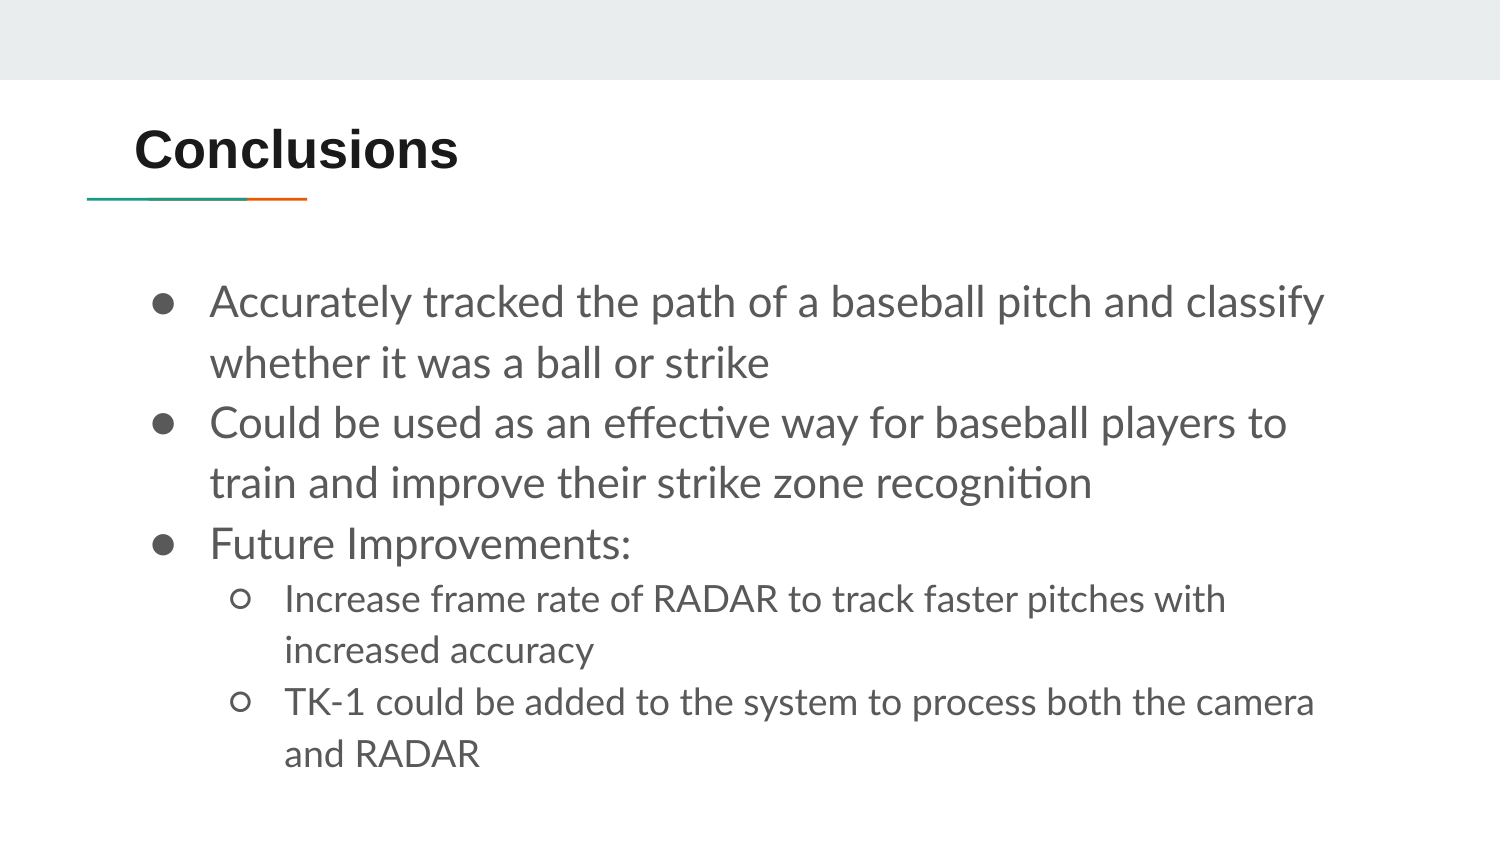

# Conclusions
Accurately tracked the path of a baseball pitch and classify whether it was a ball or strike
Could be used as an effective way for baseball players to train and improve their strike zone recognition
Future Improvements:
Increase frame rate of RADAR to track faster pitches with increased accuracy
TK-1 could be added to the system to process both the camera and RADAR